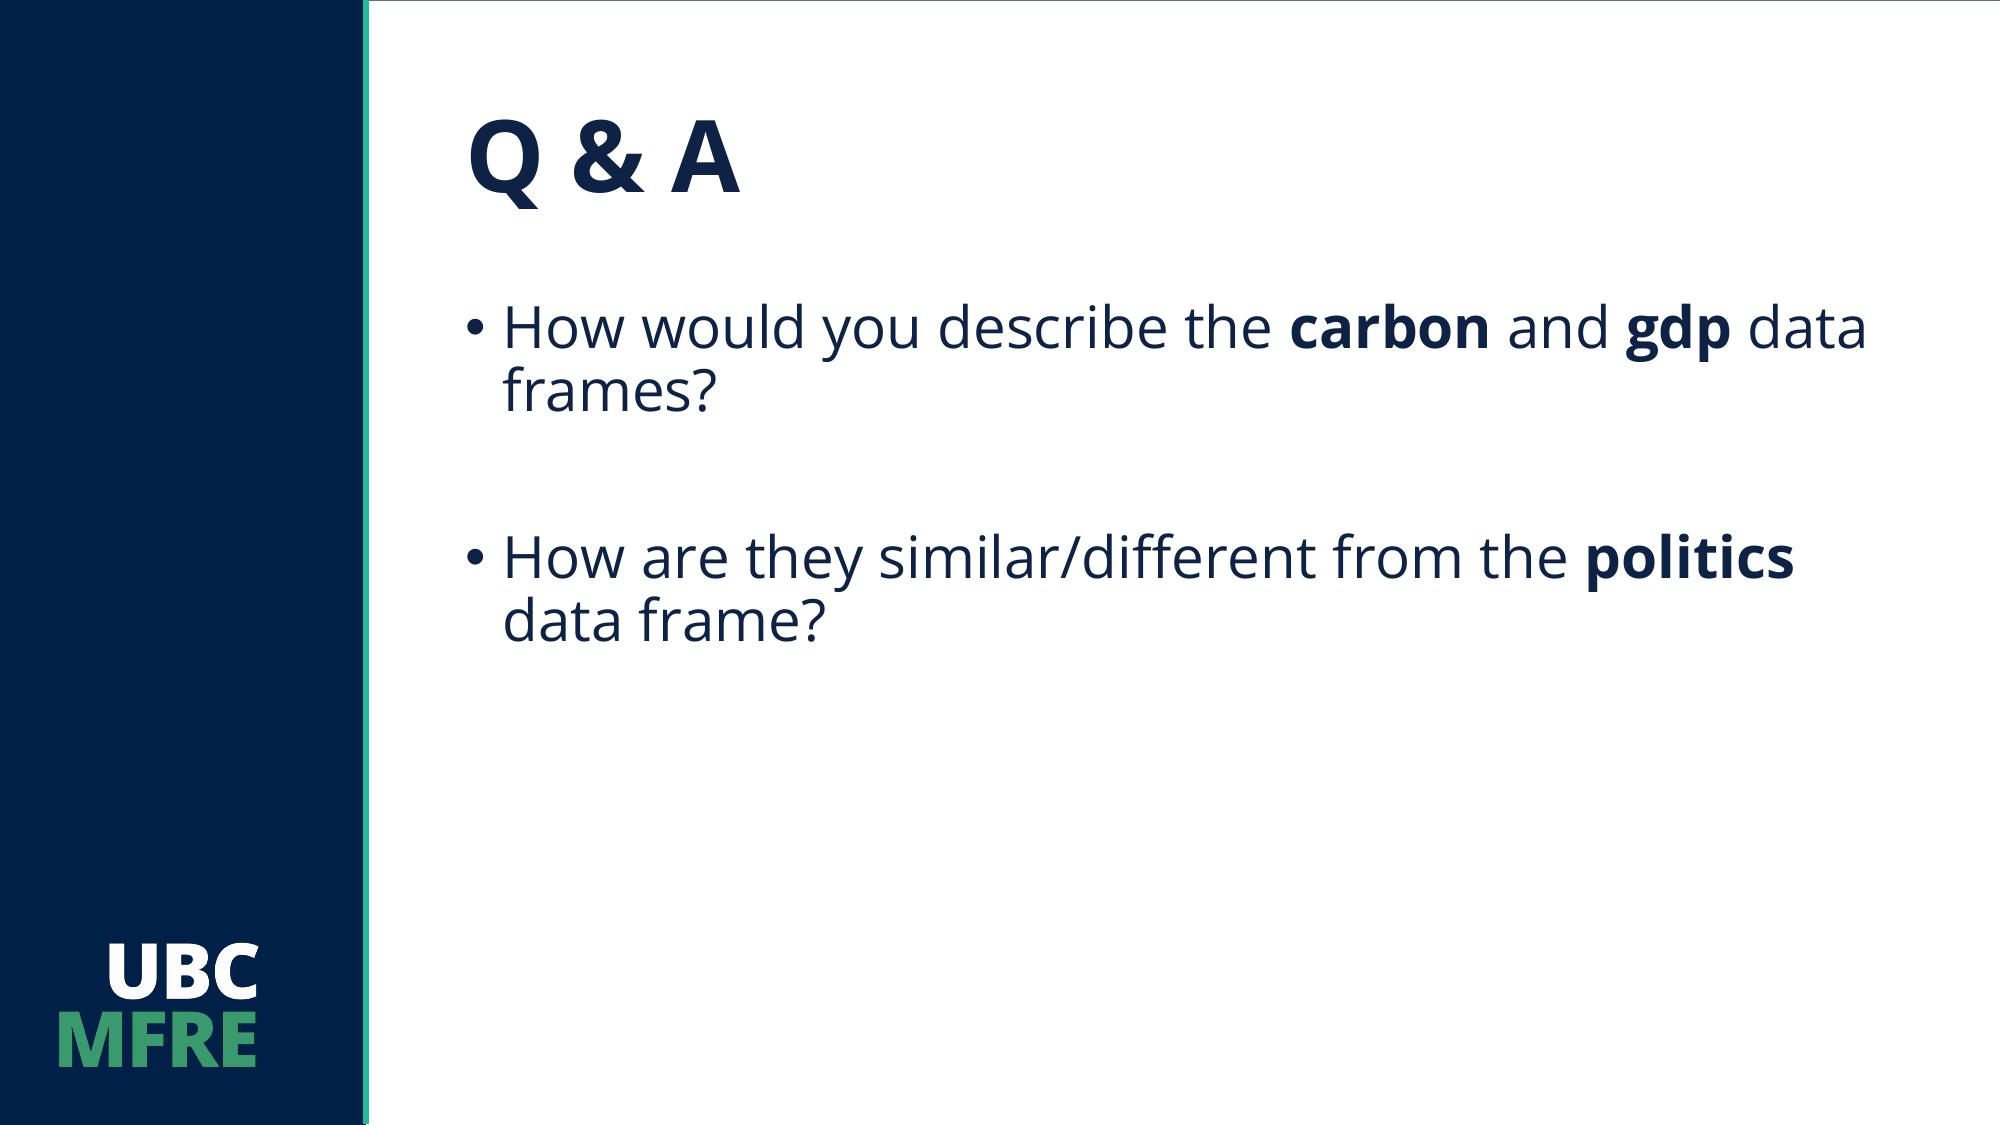

# Q & A
How would you describe the carbon and gdp data frames?

How are they similar/different from the politics data frame?